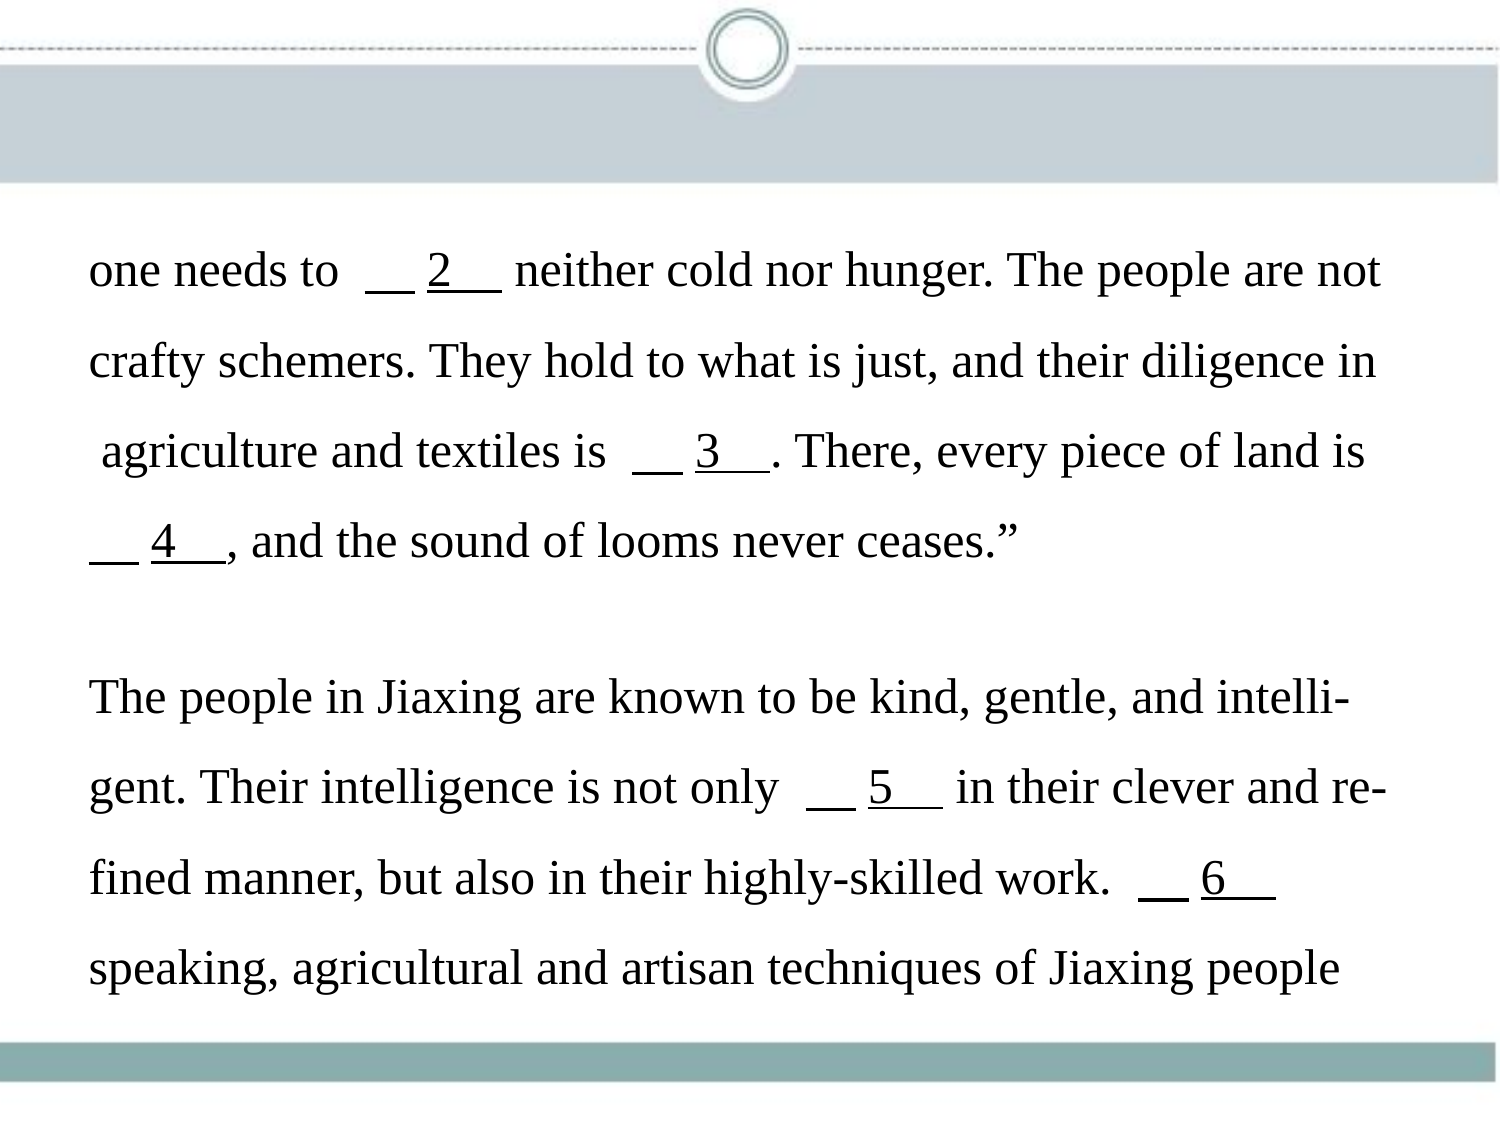

one needs to 　2     neither cold nor hunger. The people are not
crafty schemers. They hold to what is just, and their diligence in
 agriculture and textiles is 　3    . There, every piece of land is
　4    , and the sound of looms never ceases.”
The people in Jiaxing are known to be kind, gentle, and intelli-
gent. Their intelligence is not only 　5     in their clever and re-
fined manner, but also in their highly-skilled work. 　6    
speaking, agricultural and artisan techniques of Jiaxing people